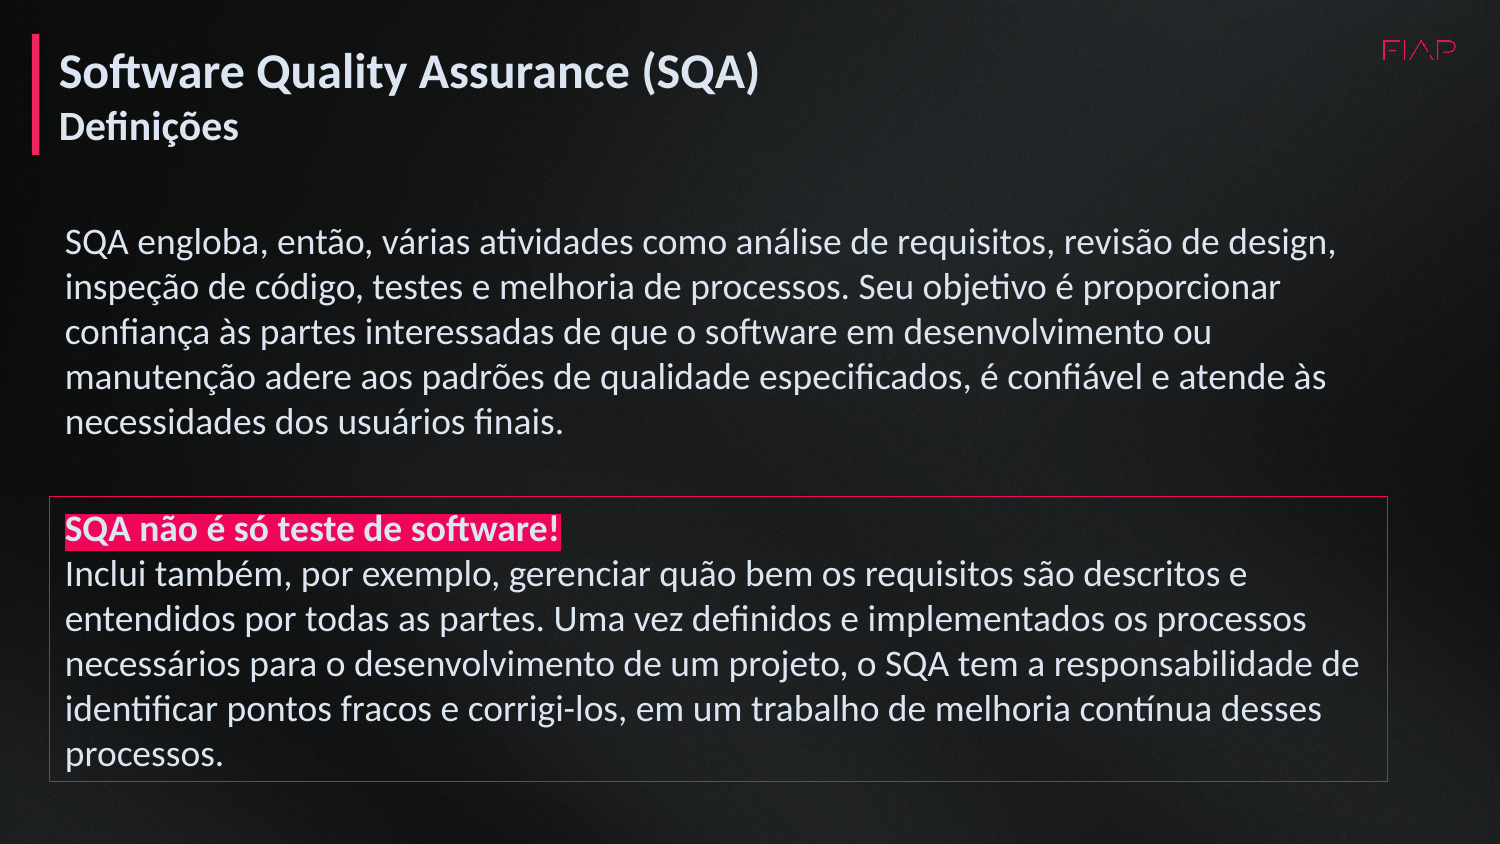

Software Quality Assurance (SQA)
Definições

SQA engloba, então, várias atividades como análise de requisitos, revisão de design, inspeção de código, testes e melhoria de processos. Seu objetivo é proporcionar confiança às partes interessadas de que o software em desenvolvimento ou manutenção adere aos padrões de qualidade especificados, é confiável e atende às necessidades dos usuários finais.
SQA não é só teste de software!
Inclui também, por exemplo, gerenciar quão bem os requisitos são descritos e entendidos por todas as partes. Uma vez definidos e implementados os processos necessários para o desenvolvimento de um projeto, o SQA tem a responsabilidade de identificar pontos fracos e corrigi-los, em um trabalho de melhoria contínua desses processos.